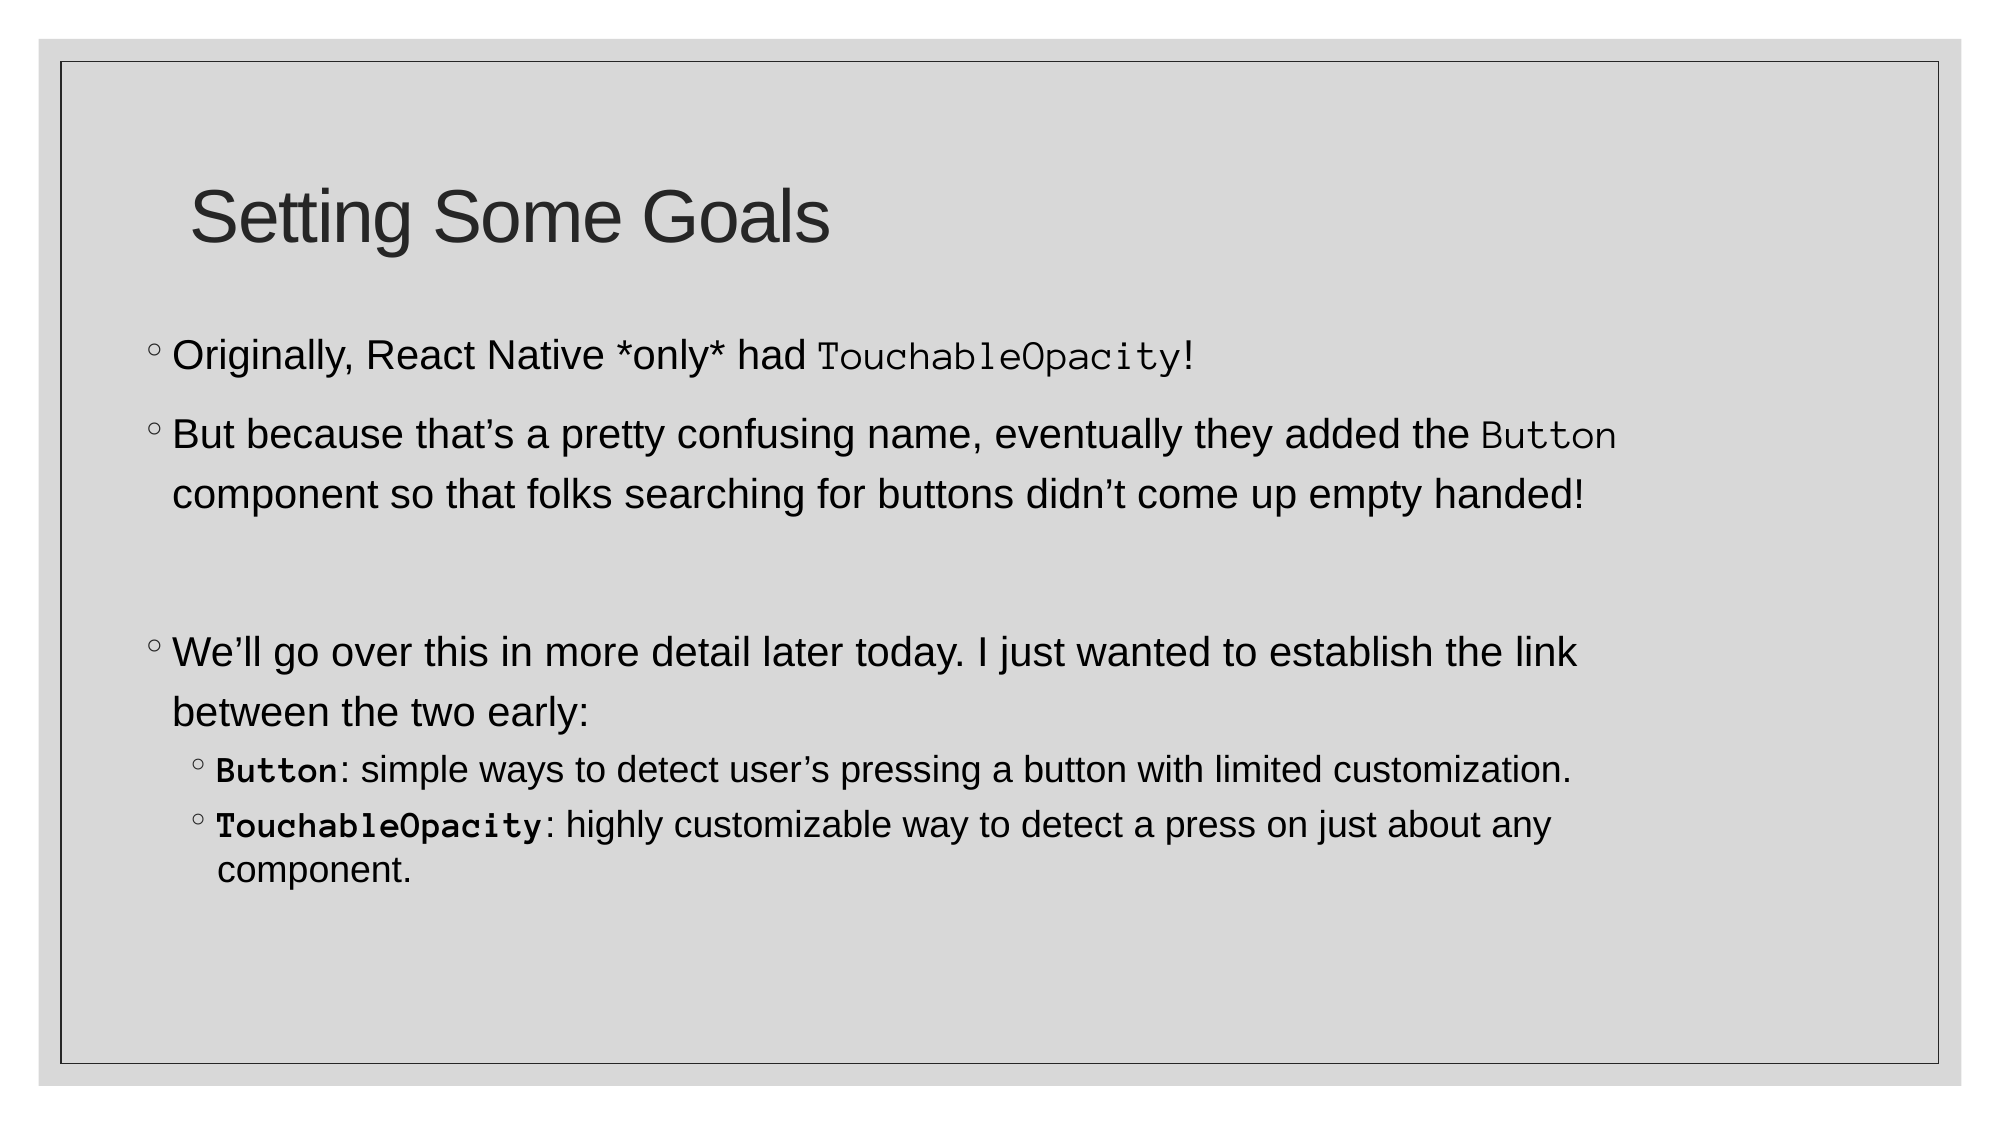

# Setting Some Goals
Originally, React Native *only* had TouchableOpacity!
But because that’s a pretty confusing name, eventually they added the Button component so that folks searching for buttons didn’t come up empty handed!

We’ll go over this in more detail later today. I just wanted to establish the link between the two early:
Button: simple ways to detect user’s pressing a button with limited customization.
TouchableOpacity: highly customizable way to detect a press on just about any component.